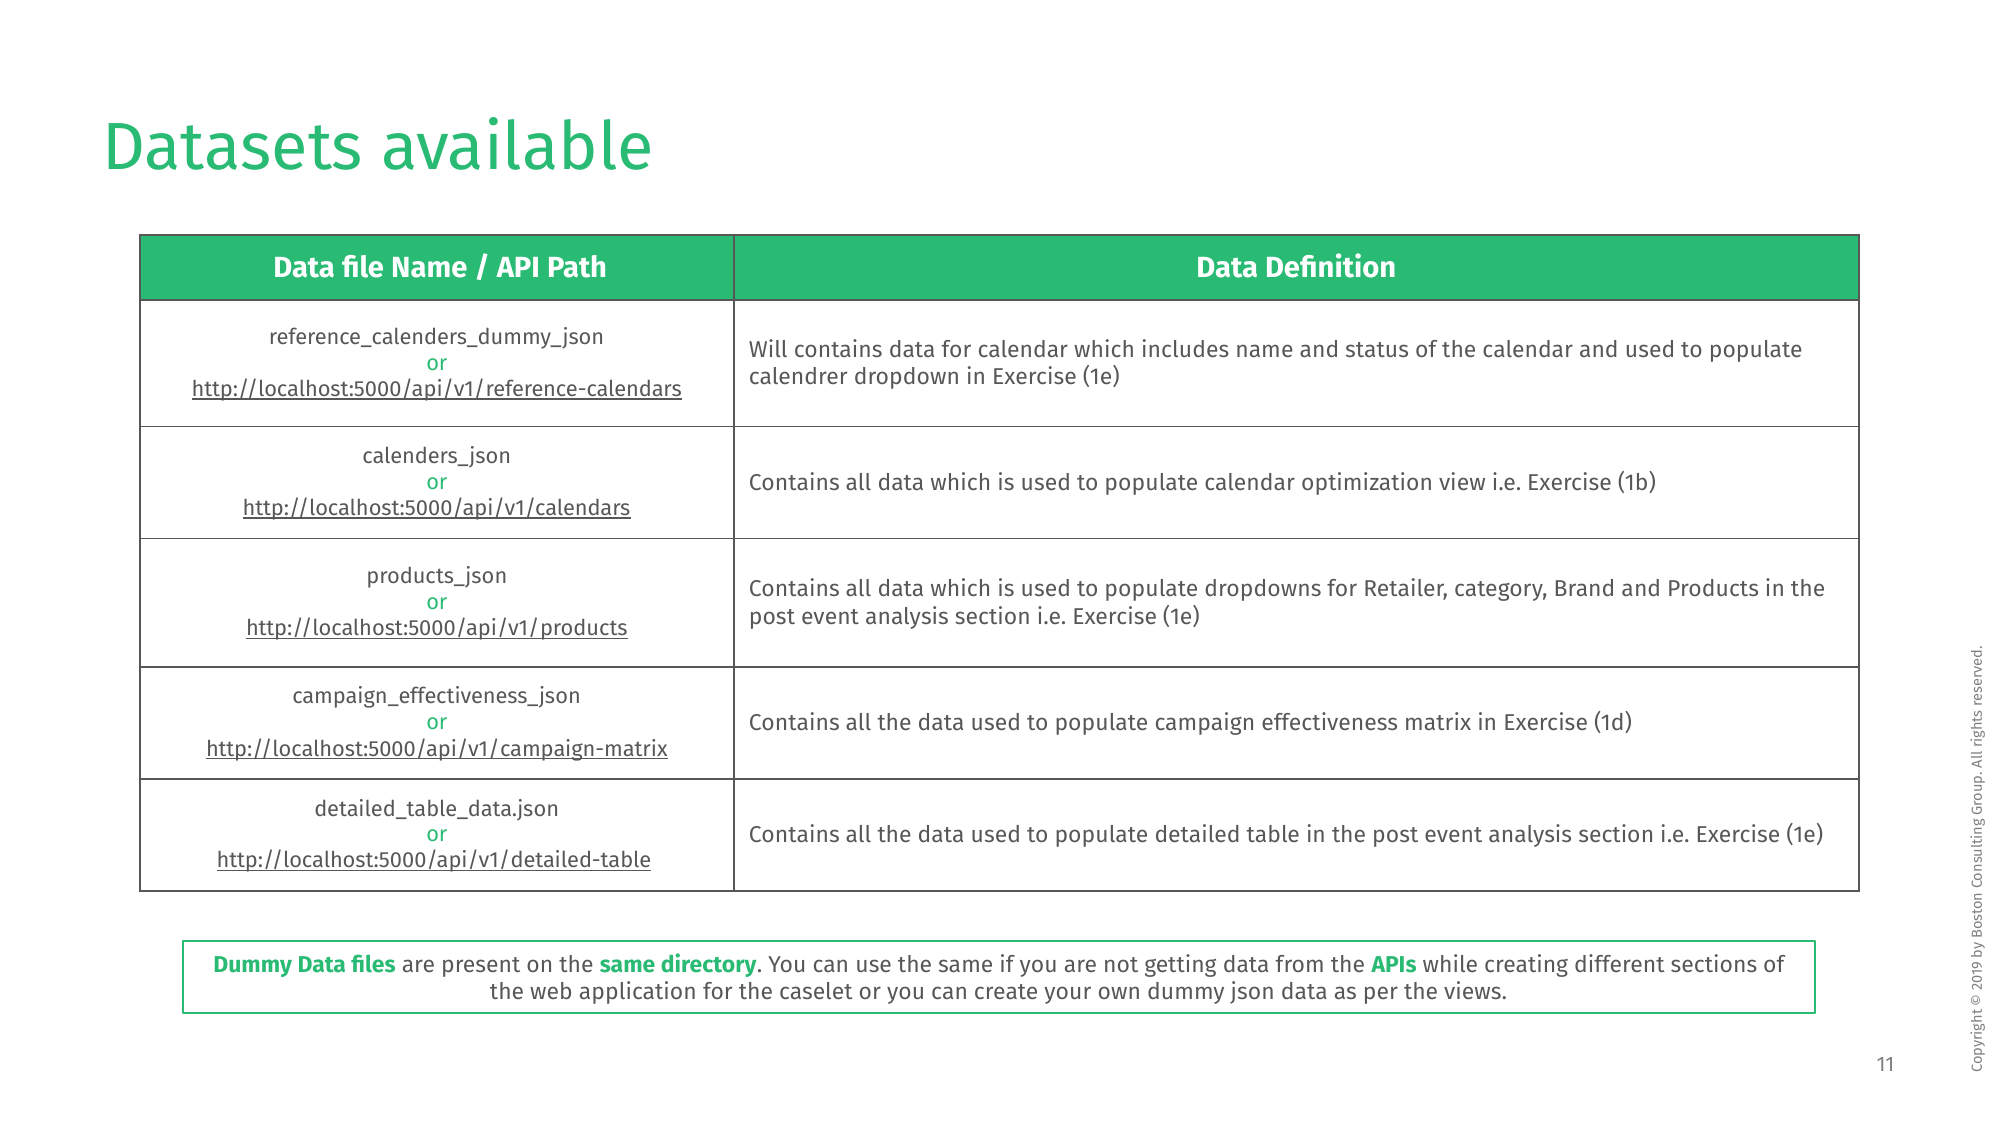

# Datasets available

| Data file Name / API Path | Data Definition |
| --- | --- |
| reference\_calenders\_dummy\_json or http://localhost:5000/api/v1/reference-calendars | Will contains data for calendar which includes name and status of the calendar and used to populate calendrer dropdown in Exercise (1e) |
| calenders\_json or http://localhost:5000/api/v1/calendars | Contains all data which is used to populate calendar optimization view i.e. Exercise (1b) |
| products\_json or http://localhost:5000/api/v1/products | Contains all data which is used to populate dropdowns for Retailer, category, Brand and Products in the post event analysis section i.e. Exercise (1e) |
| campaign\_effectiveness\_json or http://localhost:5000/api/v1/campaign-matrix | Contains all the data used to populate campaign effectiveness matrix in Exercise (1d) |
| detailed\_table\_data.json or http://localhost:5000/api/v1/detailed-table | Contains all the data used to populate detailed table in the post event analysis section i.e. Exercise (1e) |

Dummy Data files are present on the same directory. You can use the same if you are not getting data from the APIs while creating different sections of the web application for the caselet or you can create your own dummy json data as per the views.